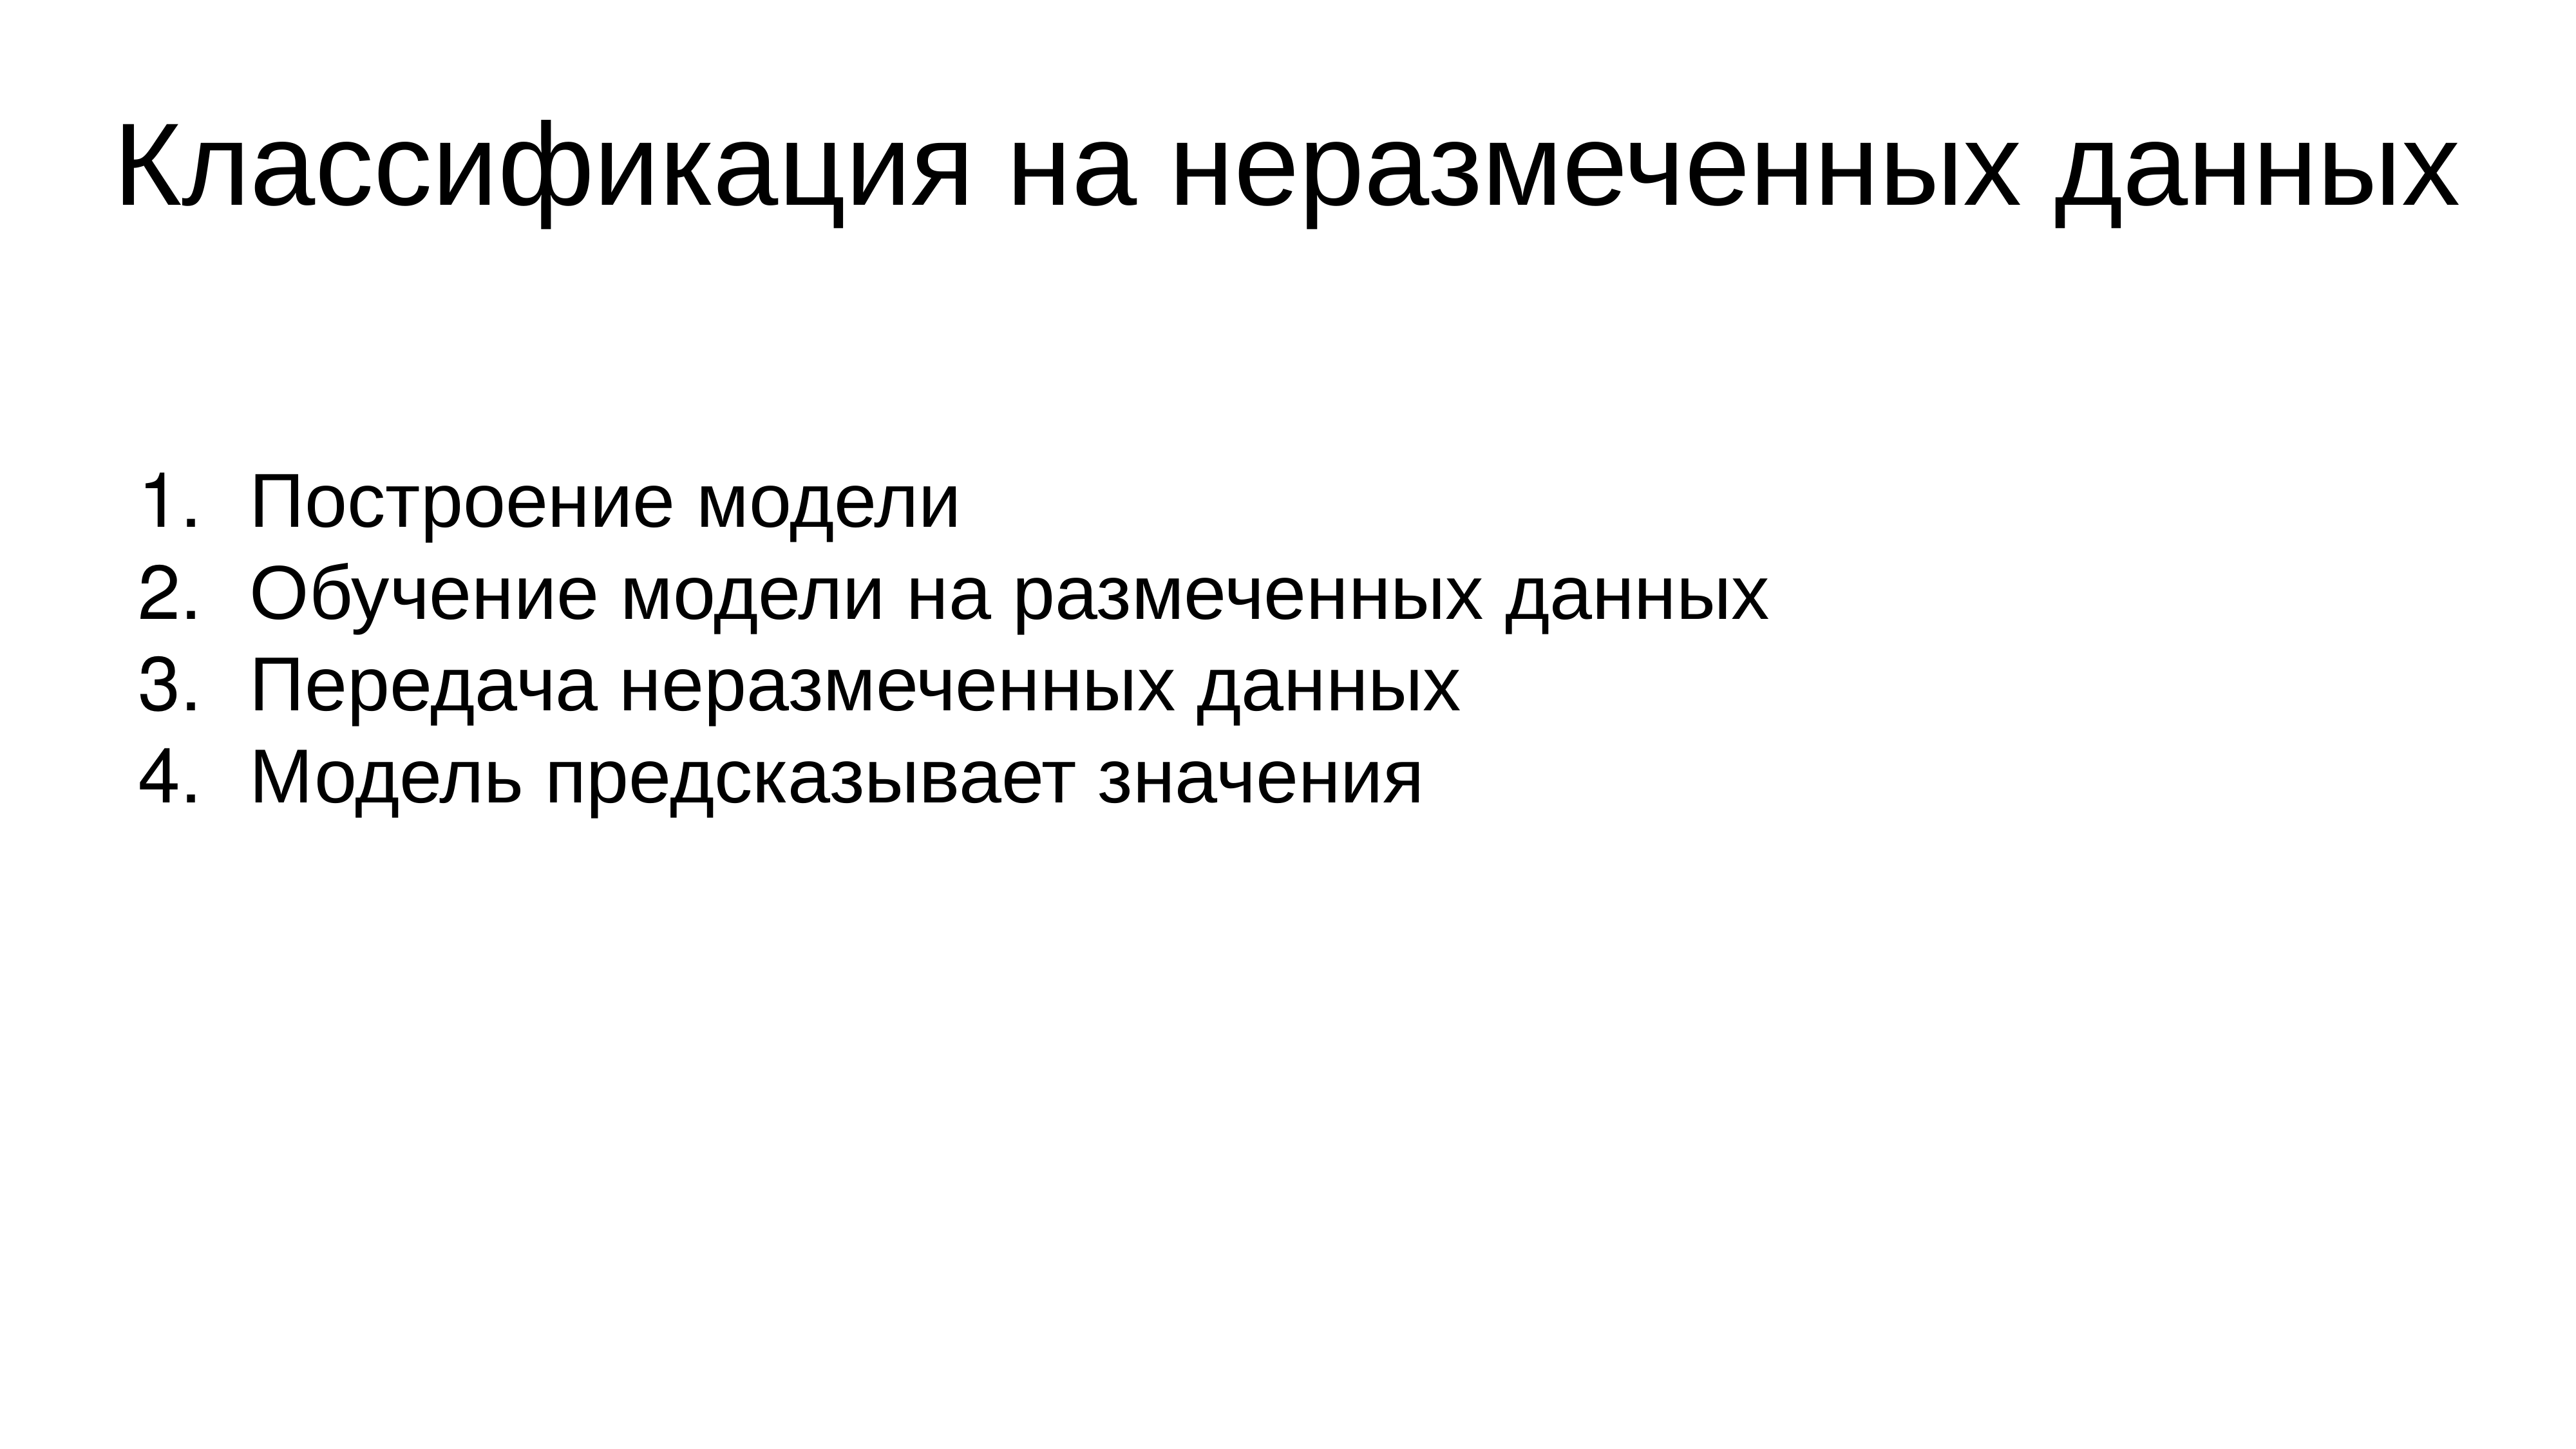

# Классификация на неразмеченных данных
Построение модели
Обучение модели на размеченных данных
Передача неразмеченных данных
Модель предсказывает значения